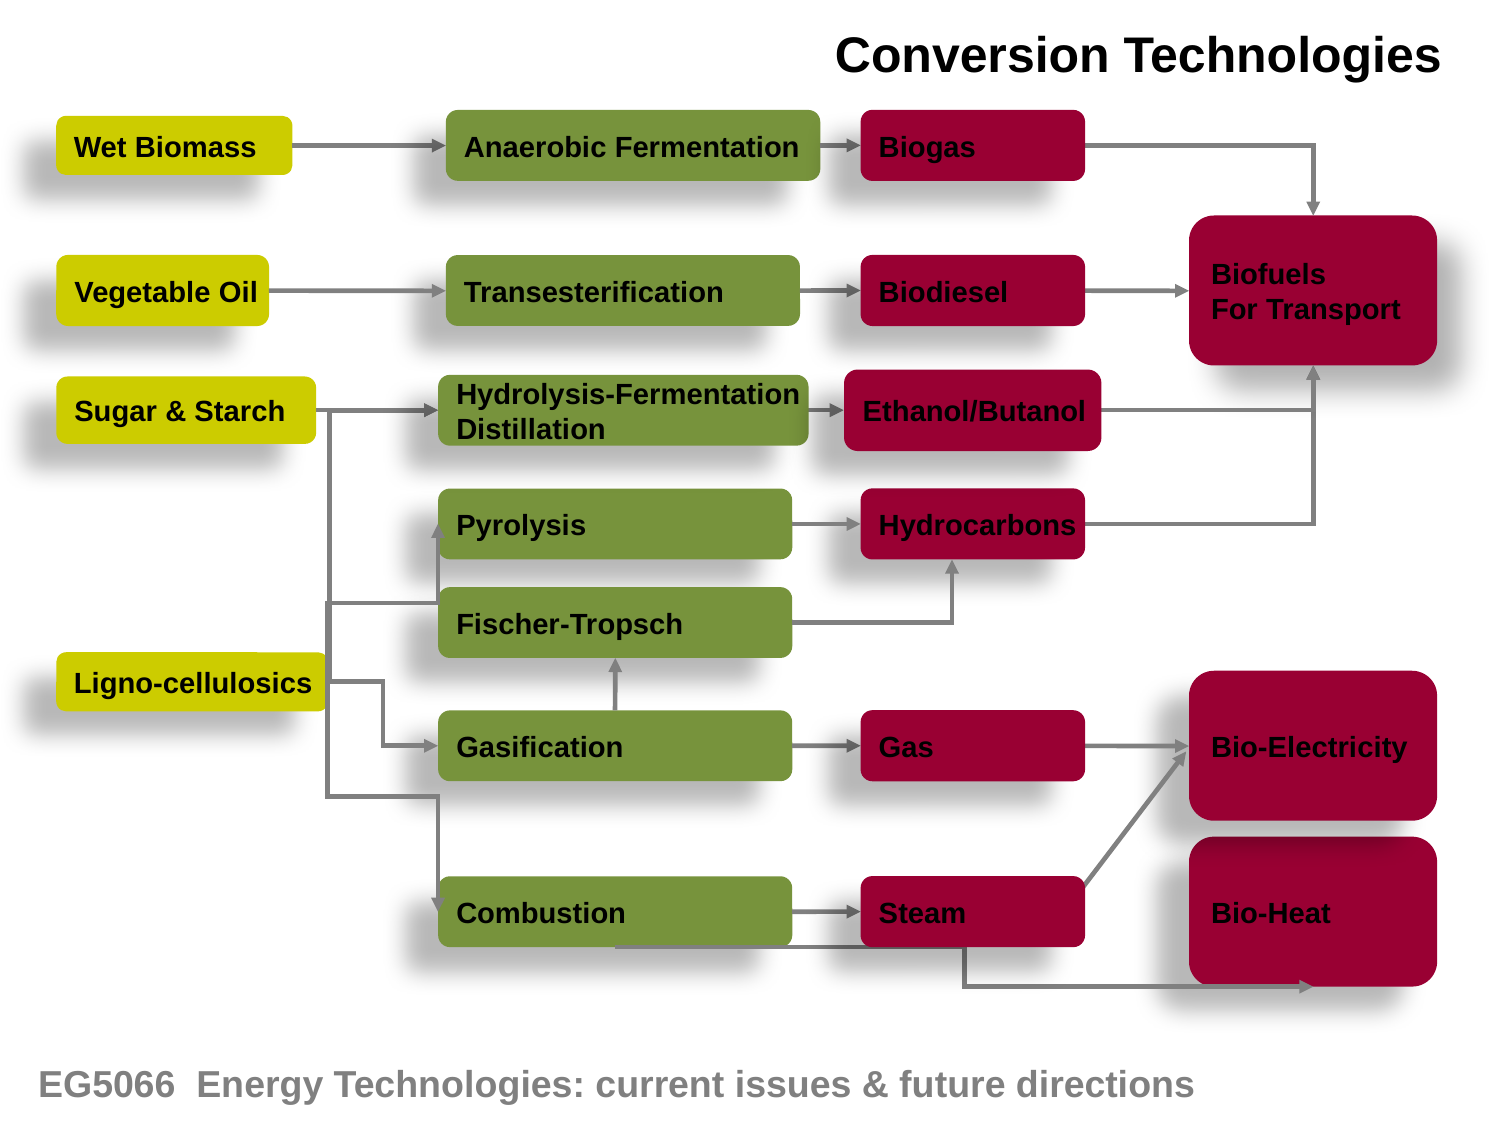

Conversion Technologies
Biogas
Anaerobic Fermentation
Wet Biomass
Biofuels
For Transport
Vegetable Oil
Biodiesel
Transesterification
Ethanol/Butanol
Hydrolysis-Fermentation
Distillation
Sugar & Starch
Hydrocarbons
Pyrolysis
Fischer-Tropsch
Ligno-cellulosics
Bio-Electricity
Gas
Gasification
Bio-Heat
Steam
Combustion
EG5066  Energy Technologies: current issues & future directions